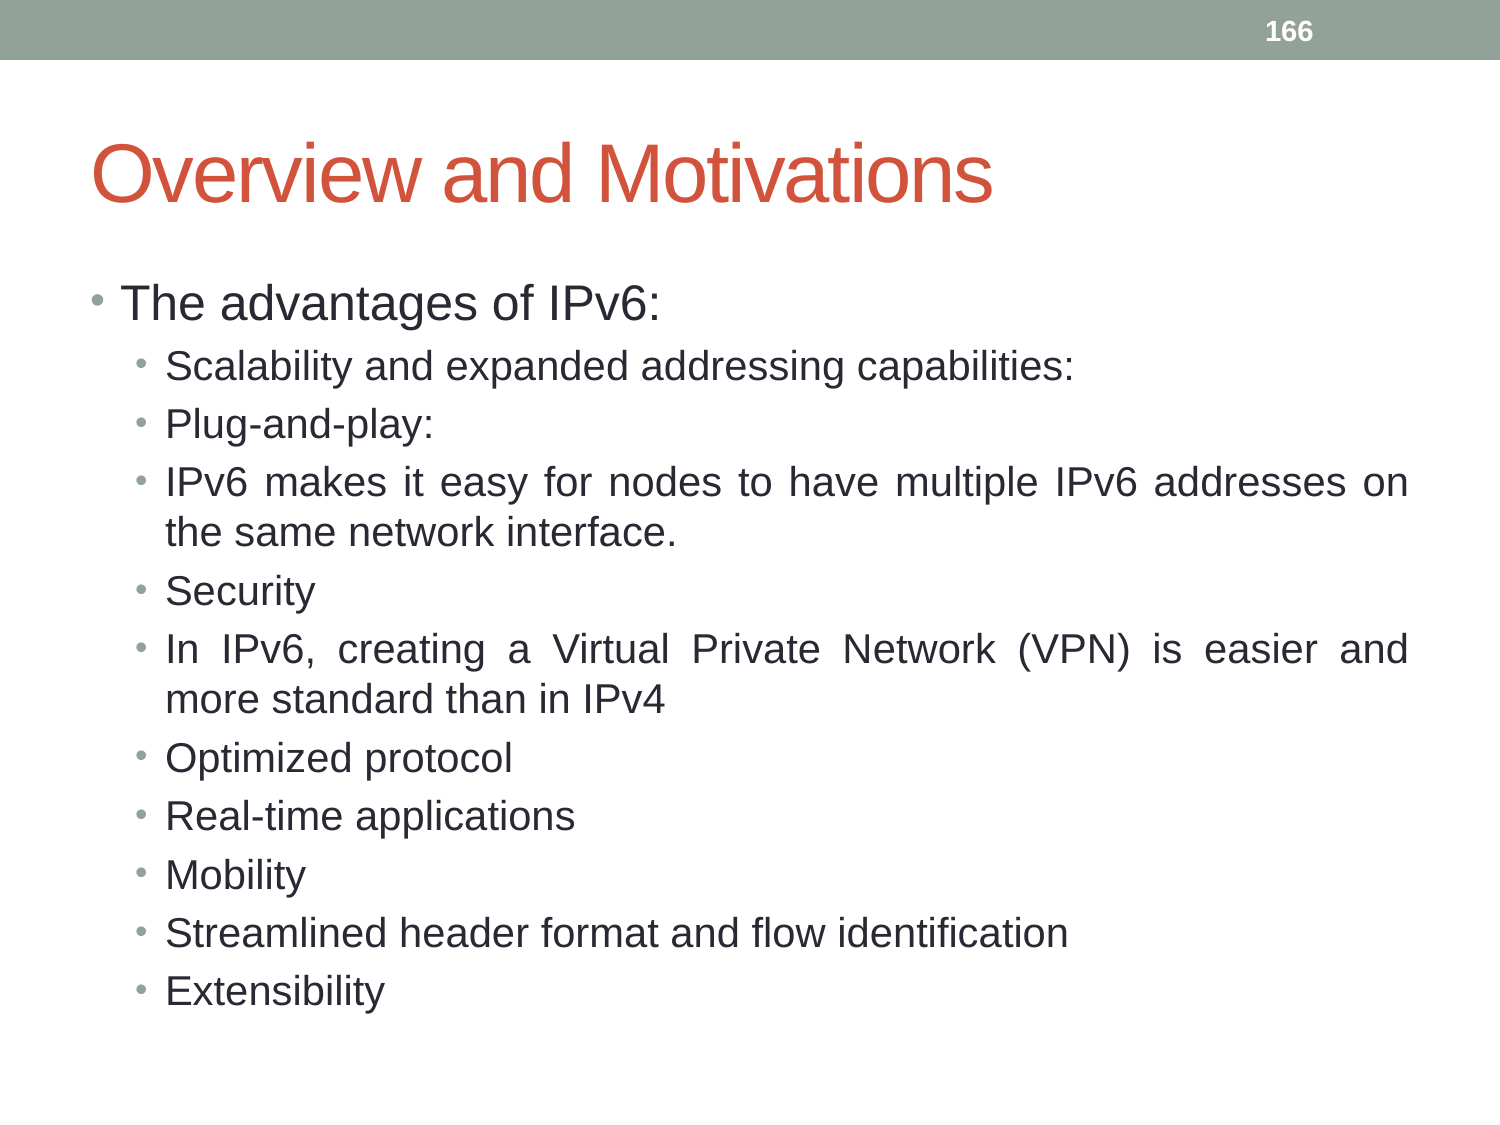

166
# Overview and Motivations
The advantages of IPv6:
Scalability and expanded addressing capabilities:
Plug-and-play:
IPv6 makes it easy for nodes to have multiple IPv6 addresses on the same network interface.
Security
In IPv6, creating a Virtual Private Network (VPN) is easier and more standard than in IPv4
Optimized protocol
Real-time applications
Mobility
Streamlined header format and flow identification
Extensibility